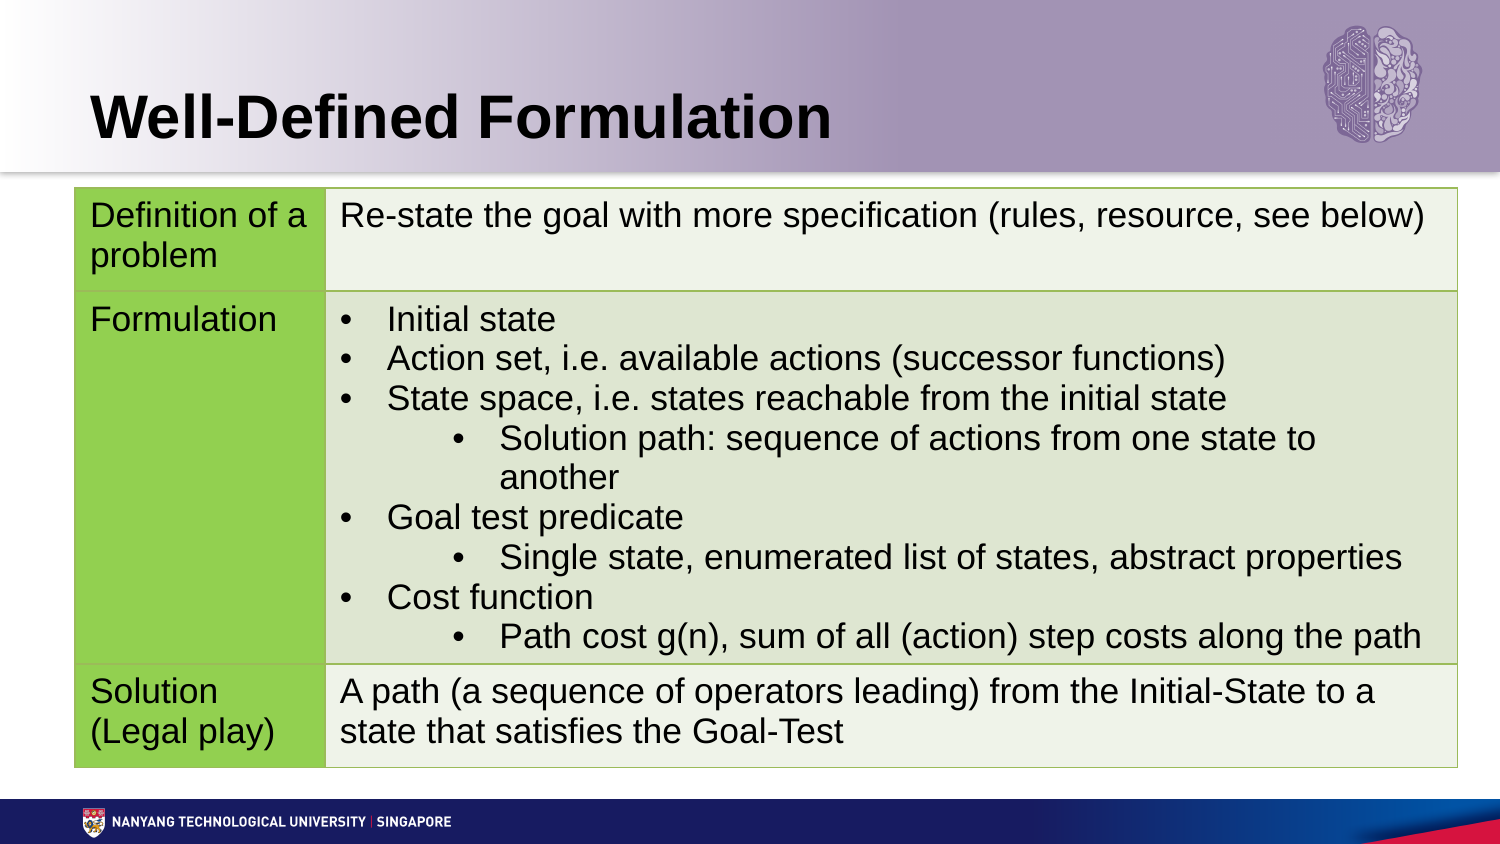

# Well-Defined Formulation
| Definition of a problem | Re-state the goal with more specification (rules, resource, see below) |
| --- | --- |
| Formulation | Initial state Action set, i.e. available actions (successor functions) State space, i.e. states reachable from the initial state Solution path: sequence of actions from one state to another Goal test predicate Single state, enumerated list of states, abstract properties Cost function Path cost g(n), sum of all (action) step costs along the path |
| Solution (Legal play) | A path (a sequence of operators leading) from the Initial-State to a state that satisfies the Goal-Test |